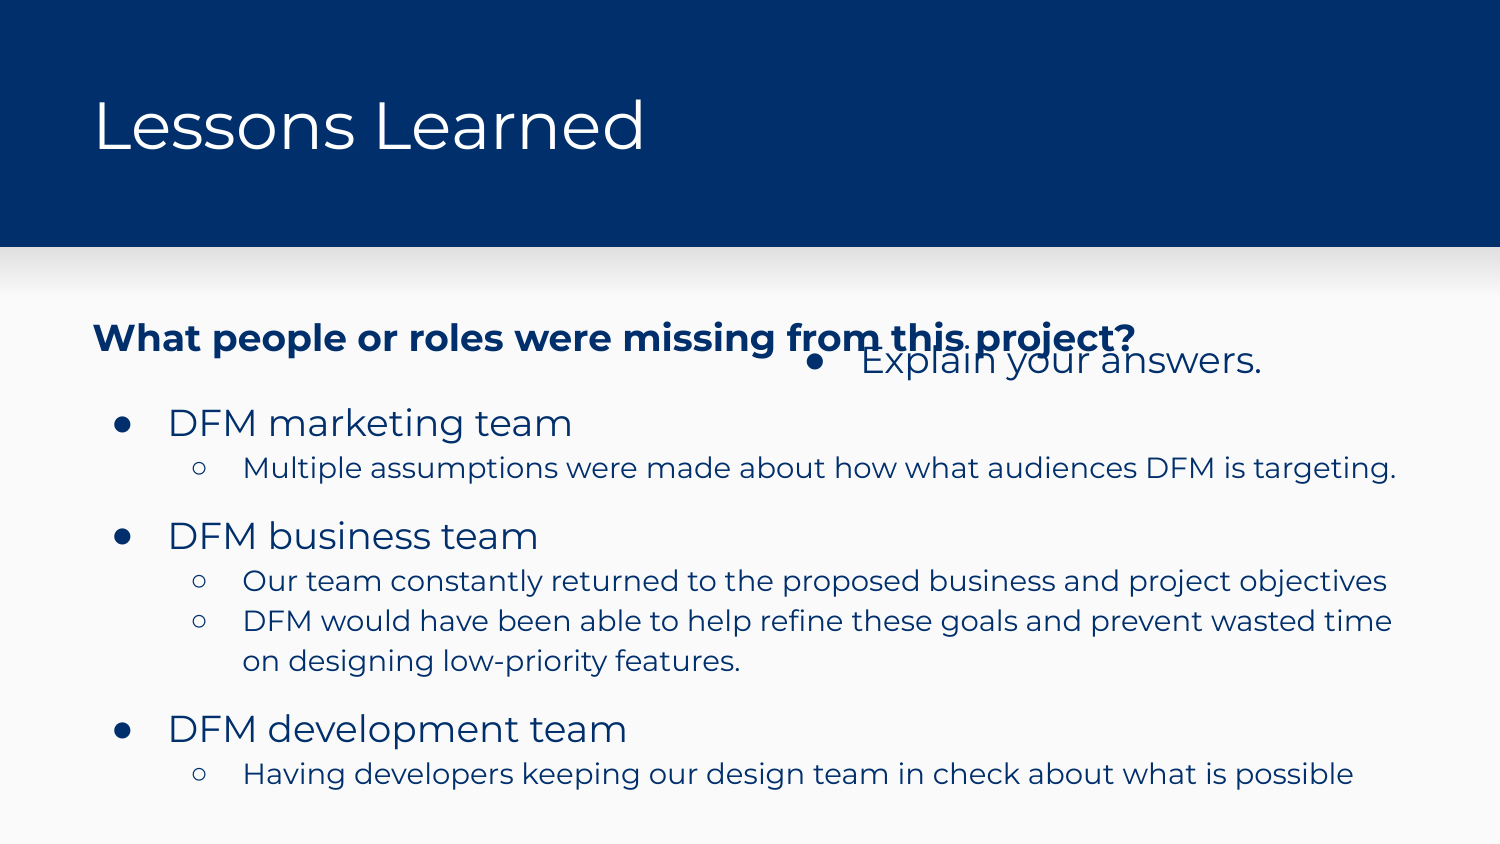

# Lessons Learned
What people or roles were missing from this project?
DFM marketing team
Multiple assumptions were made about how what audiences DFM is targeting.
DFM business team
Our team constantly returned to the proposed business and project objectives
DFM would have been able to help refine these goals and prevent wasted time on designing low-priority features.
DFM development team
Having developers keeping our design team in check about what is possible
Explain your answers.